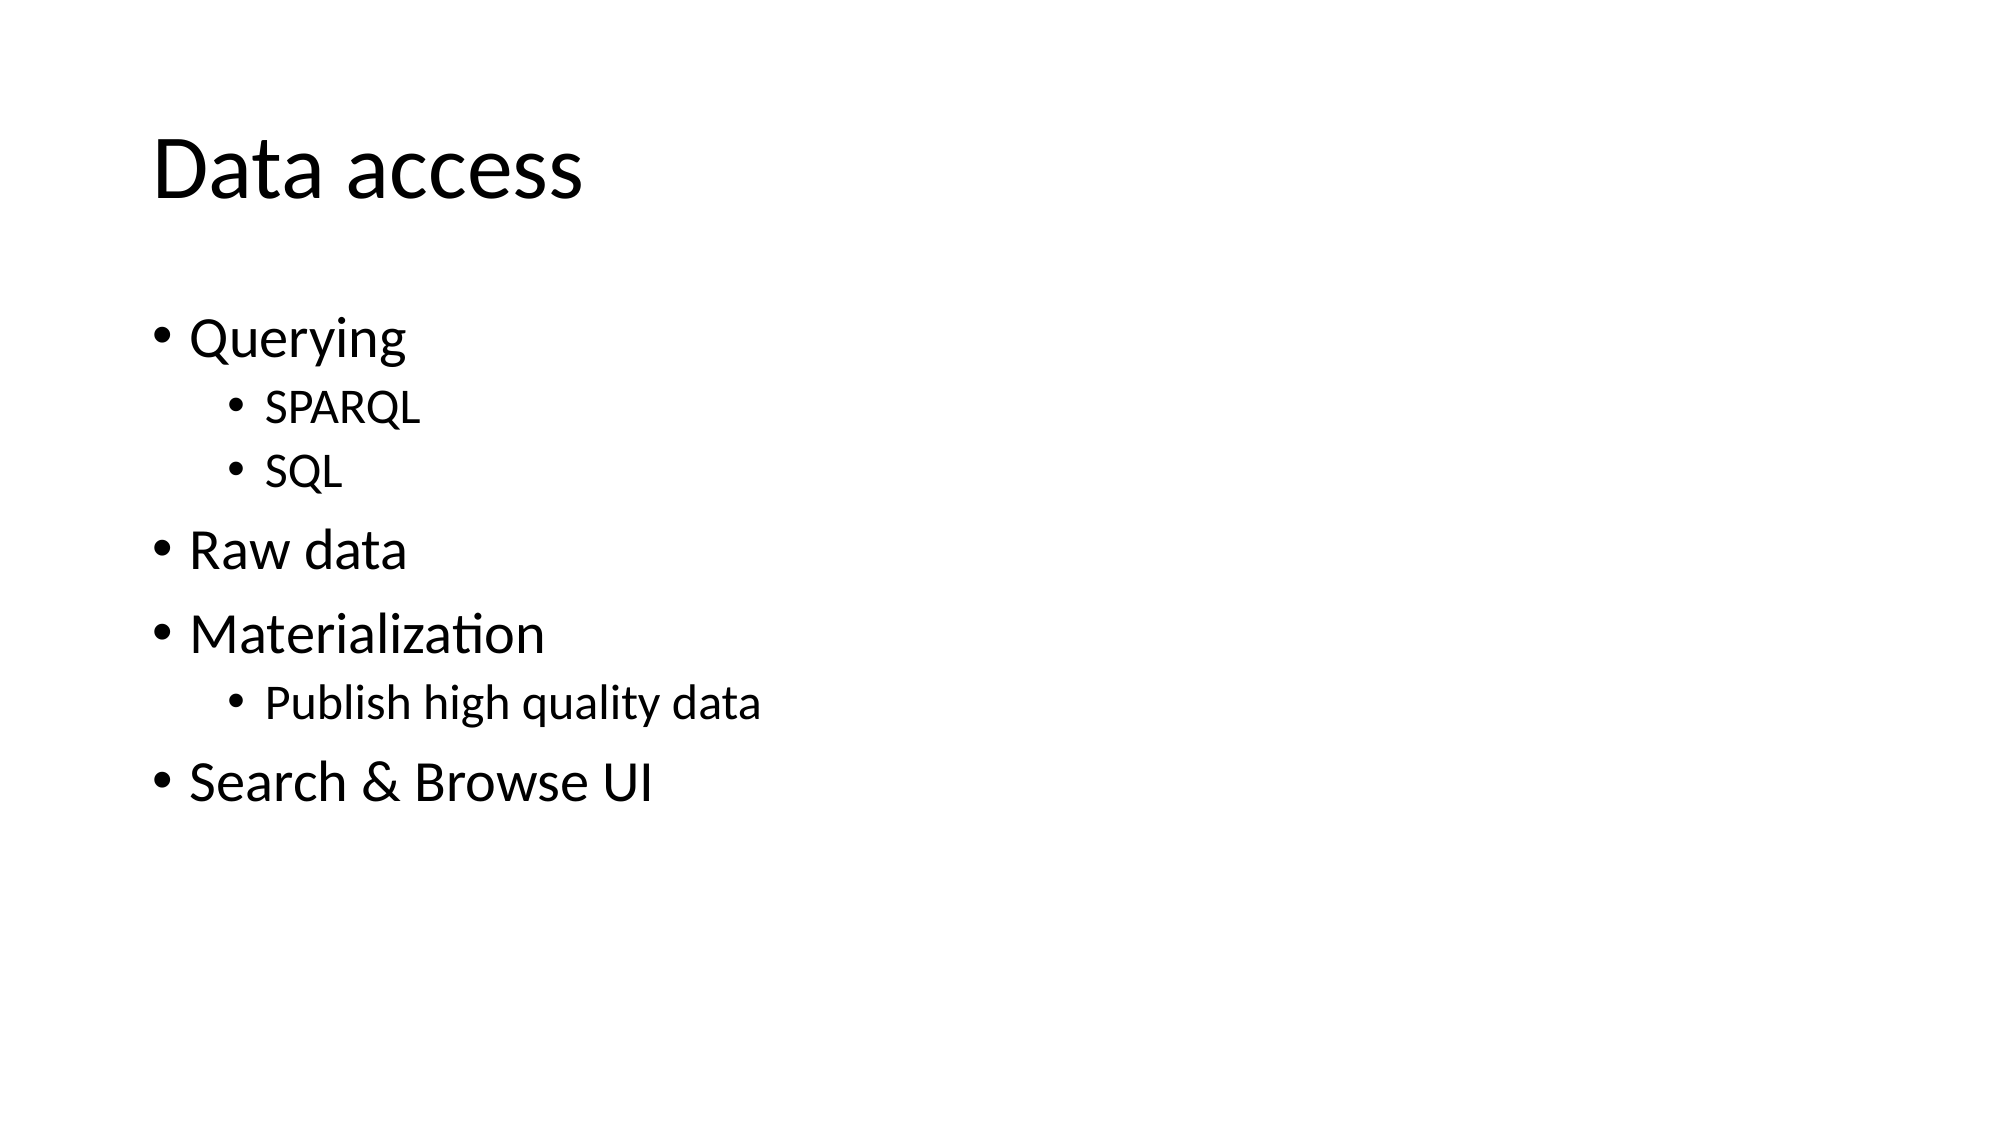

# Data access
Querying
SPARQL
SQL
Raw data
Materialization
Publish high quality data
Search & Browse UI